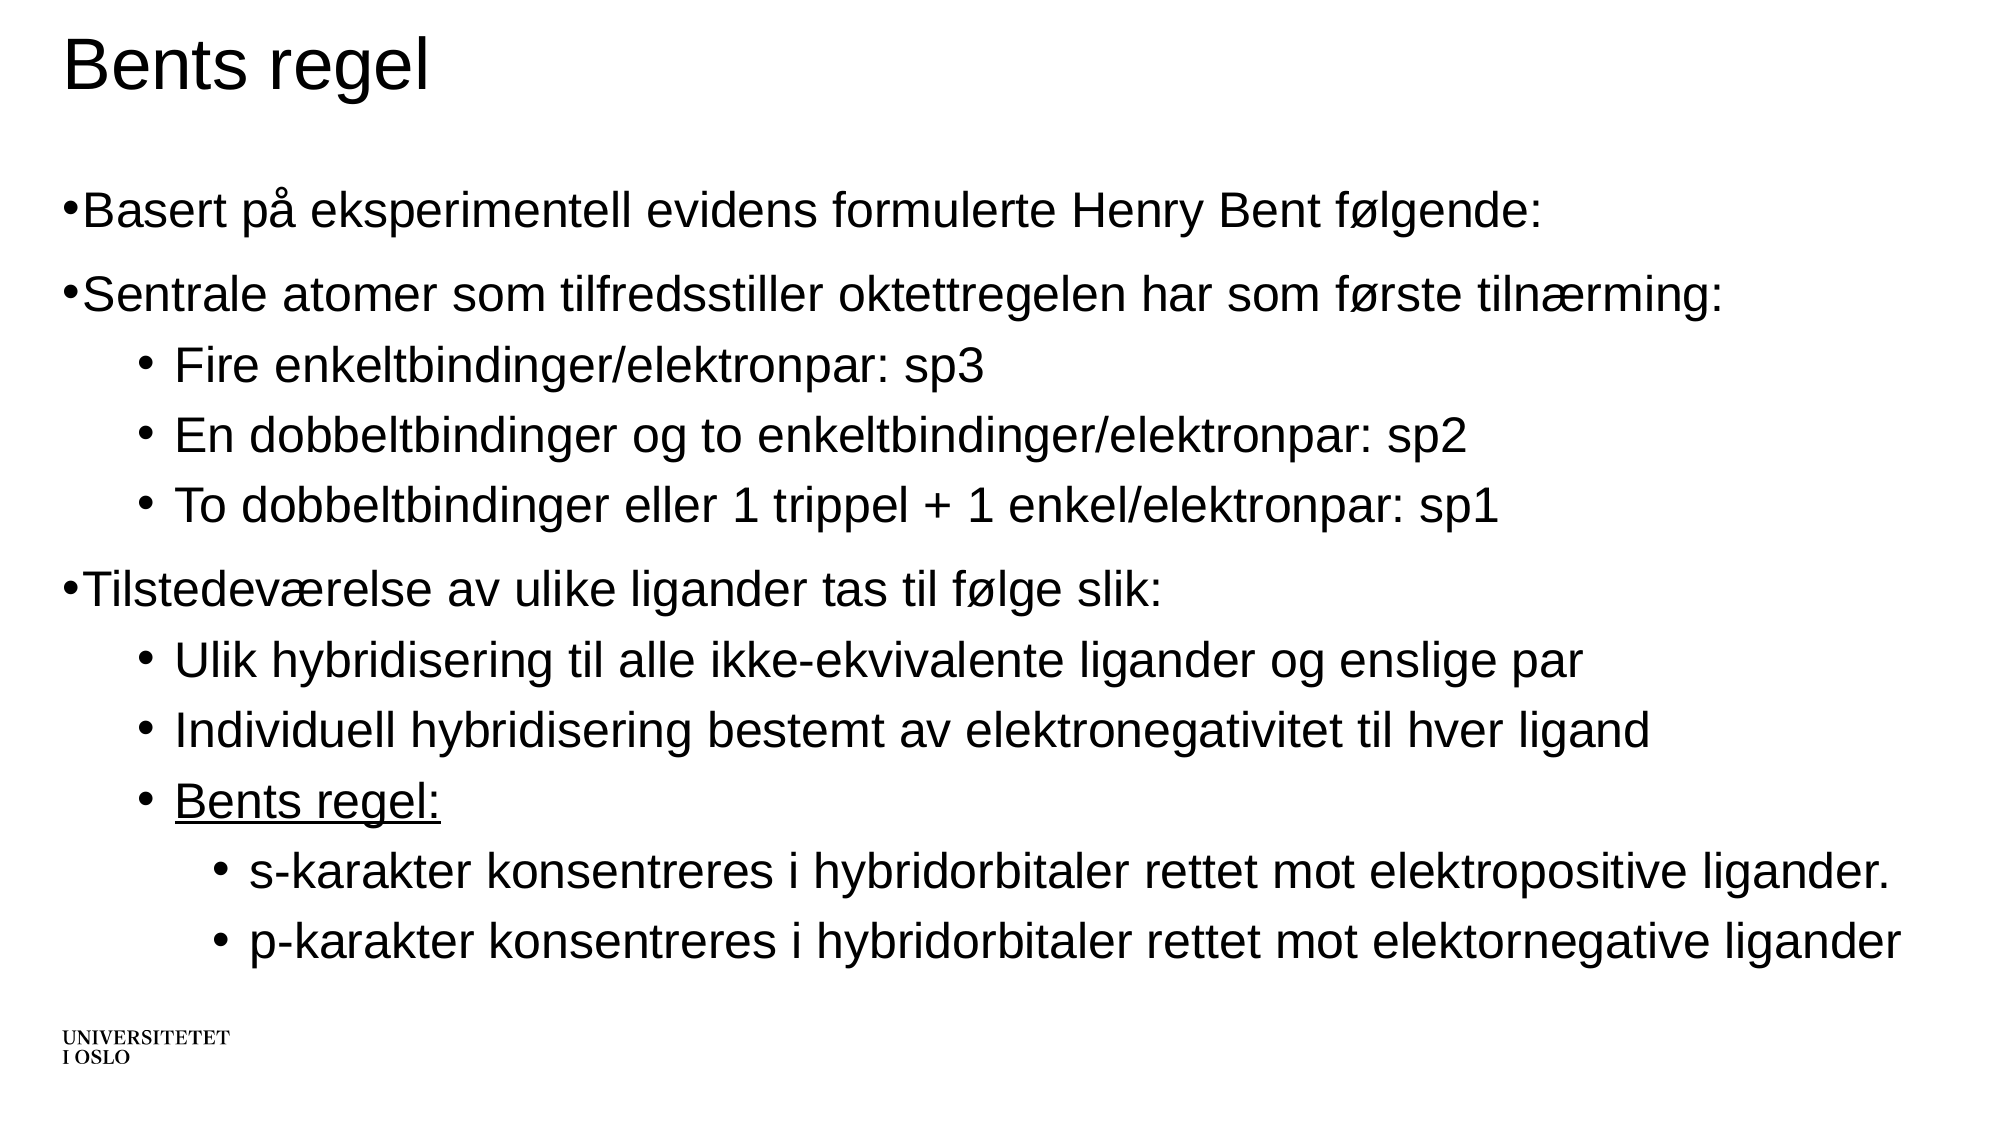

# Bents regel
Basert på eksperimentell evidens formulerte Henry Bent følgende:
Sentrale atomer som tilfredsstiller oktettregelen har som første tilnærming:
Fire enkeltbindinger/elektronpar: sp3
En dobbeltbindinger og to enkeltbindinger/elektronpar: sp2
To dobbeltbindinger eller 1 trippel + 1 enkel/elektronpar: sp1
Tilstedeværelse av ulike ligander tas til følge slik:
Ulik hybridisering til alle ikke-ekvivalente ligander og enslige par
Individuell hybridisering bestemt av elektronegativitet til hver ligand
Bents regel:
s-karakter konsentreres i hybridorbitaler rettet mot elektropositive ligander.
p-karakter konsentreres i hybridorbitaler rettet mot elektornegative ligander